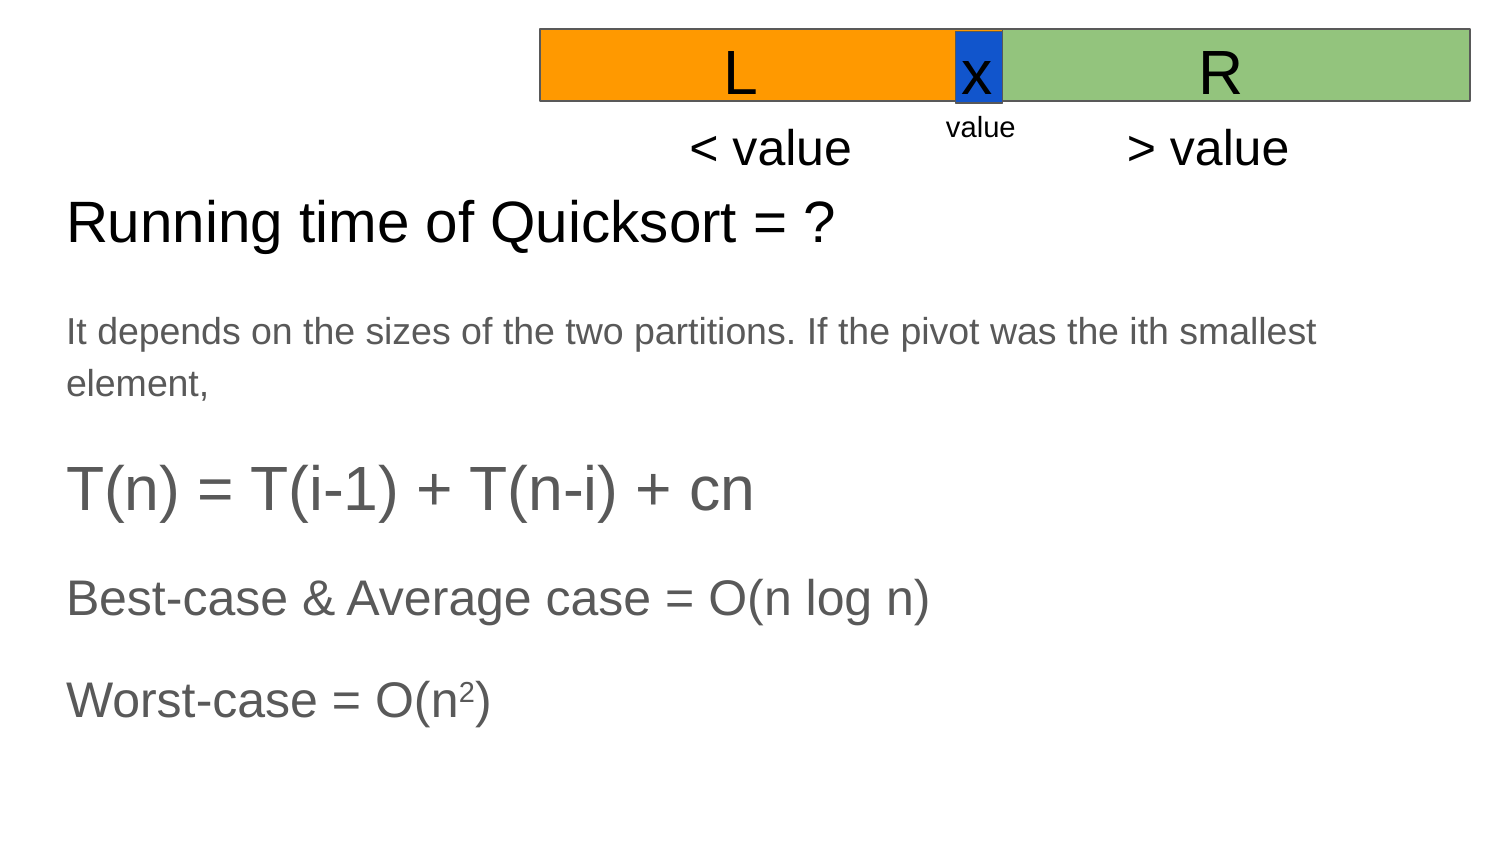

L
x
R

value
< value
> value
# Running time of Quicksort = ?
It depends on the sizes of the two partitions. If the pivot was the ith smallest element,
T(n) = T(i-1) + T(n-i) + cn
Best-case & Average case = O(n log n)
Worst-case = O(n2)